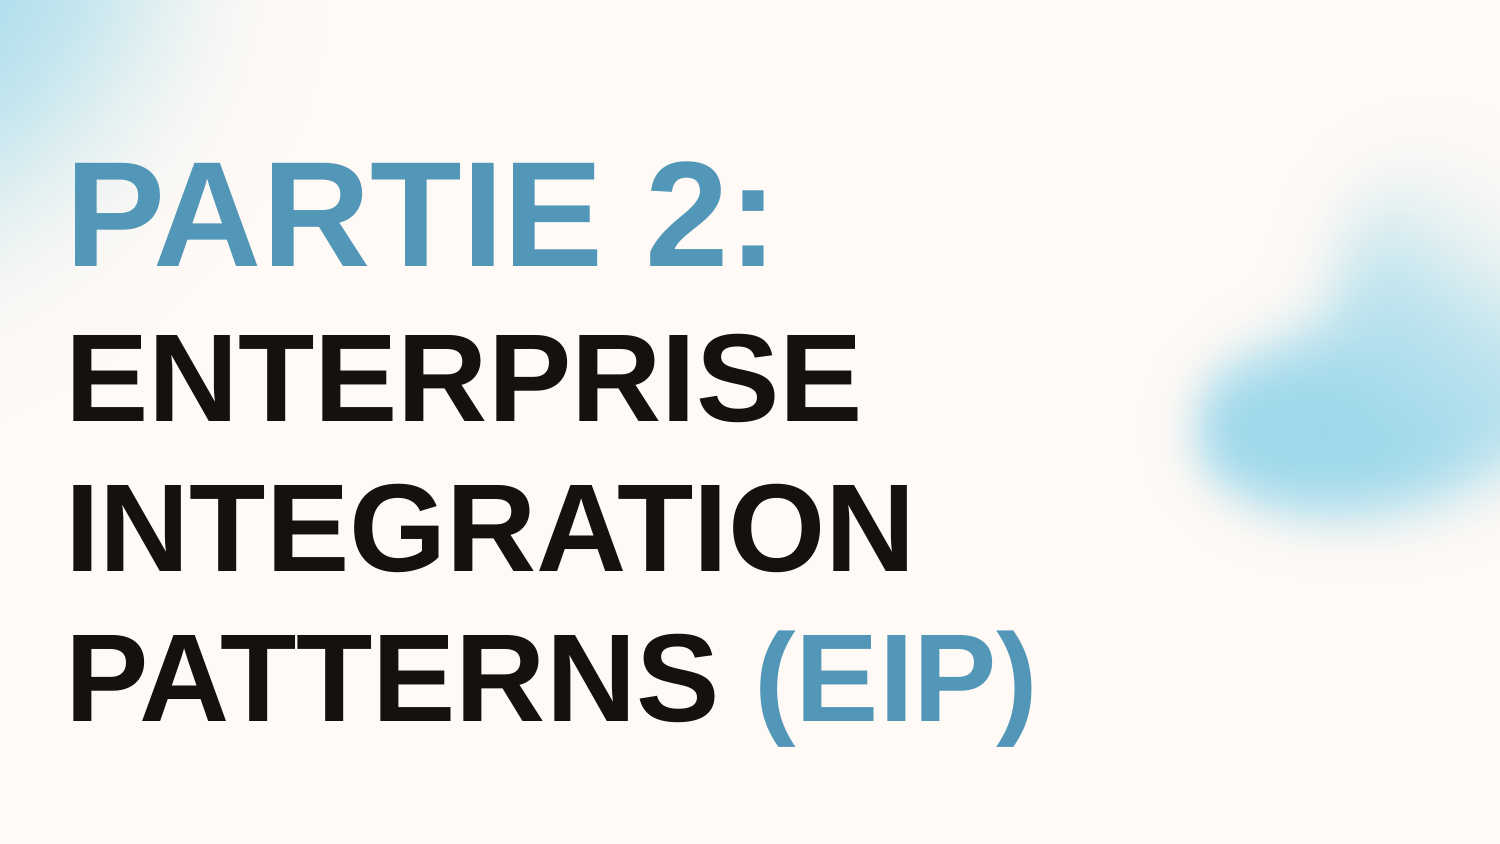

# PARTIE 2: ENTERPRISE INTEGRATION PATTERNS (EIP)